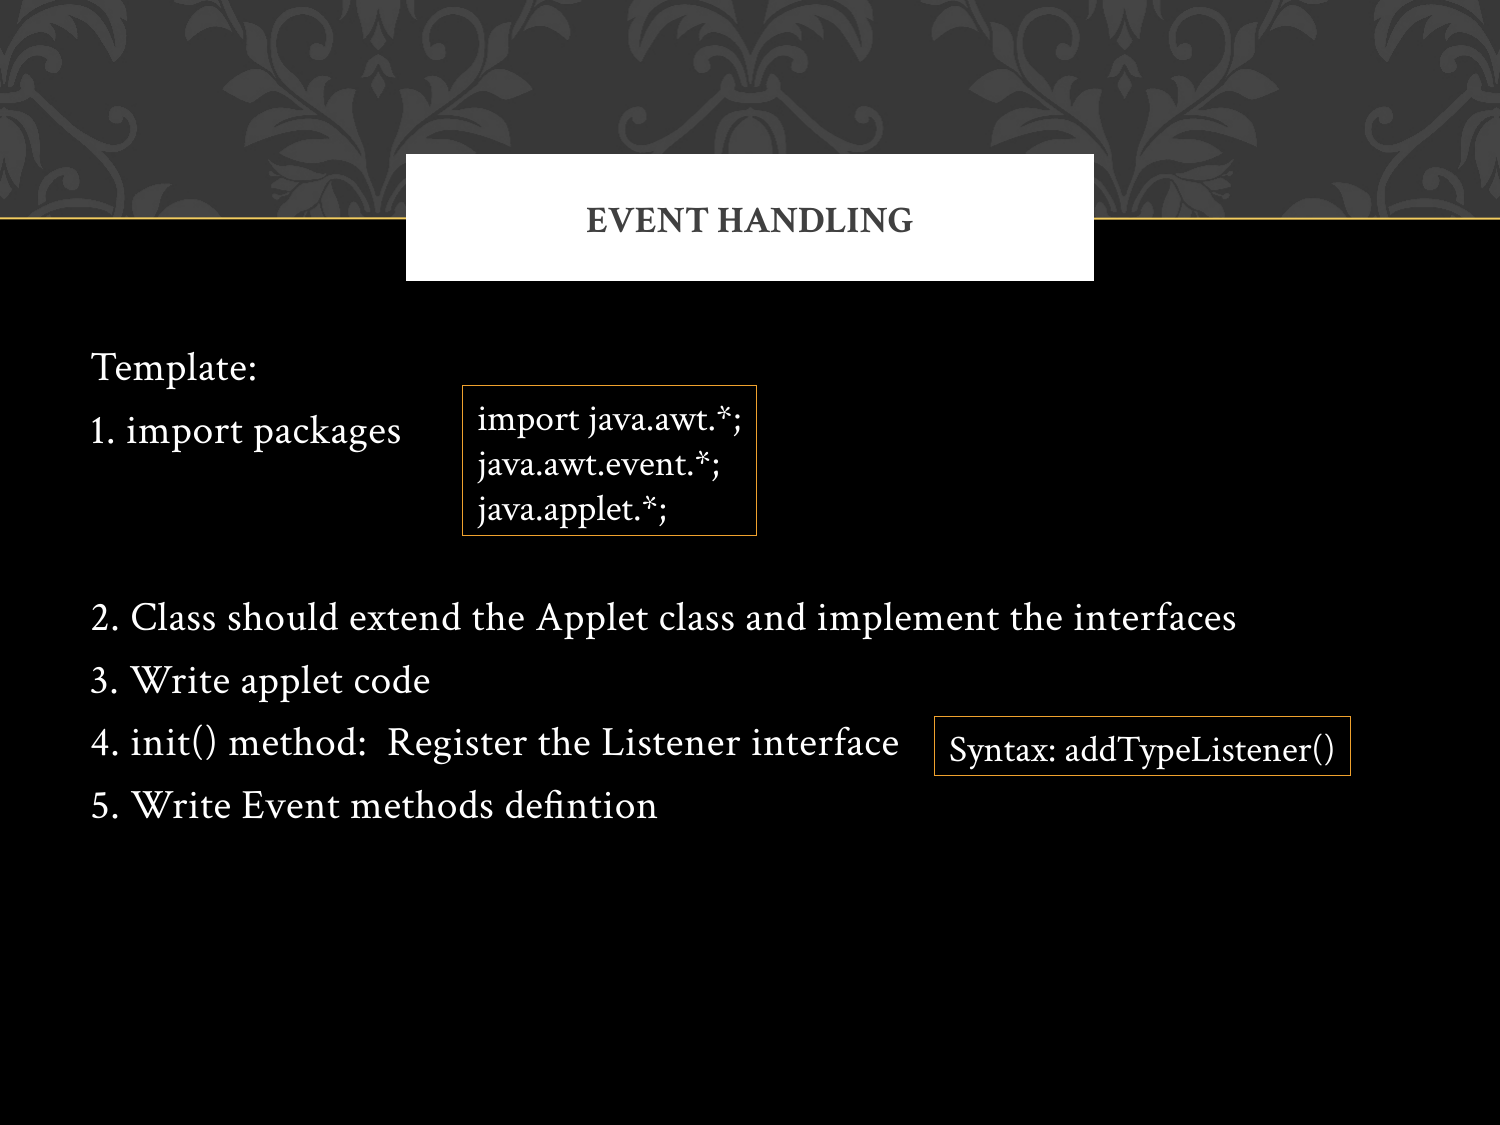

# Event Handling
Template:
1. import packages

2. Class should extend the Applet class and implement the interfaces
3. Write applet code
4. init() method:  Register the Listener interface
5. Write Event methods defintion
import java.awt.*;
java.awt.event.*;
java.applet.*;
Syntax: addTypeListener()